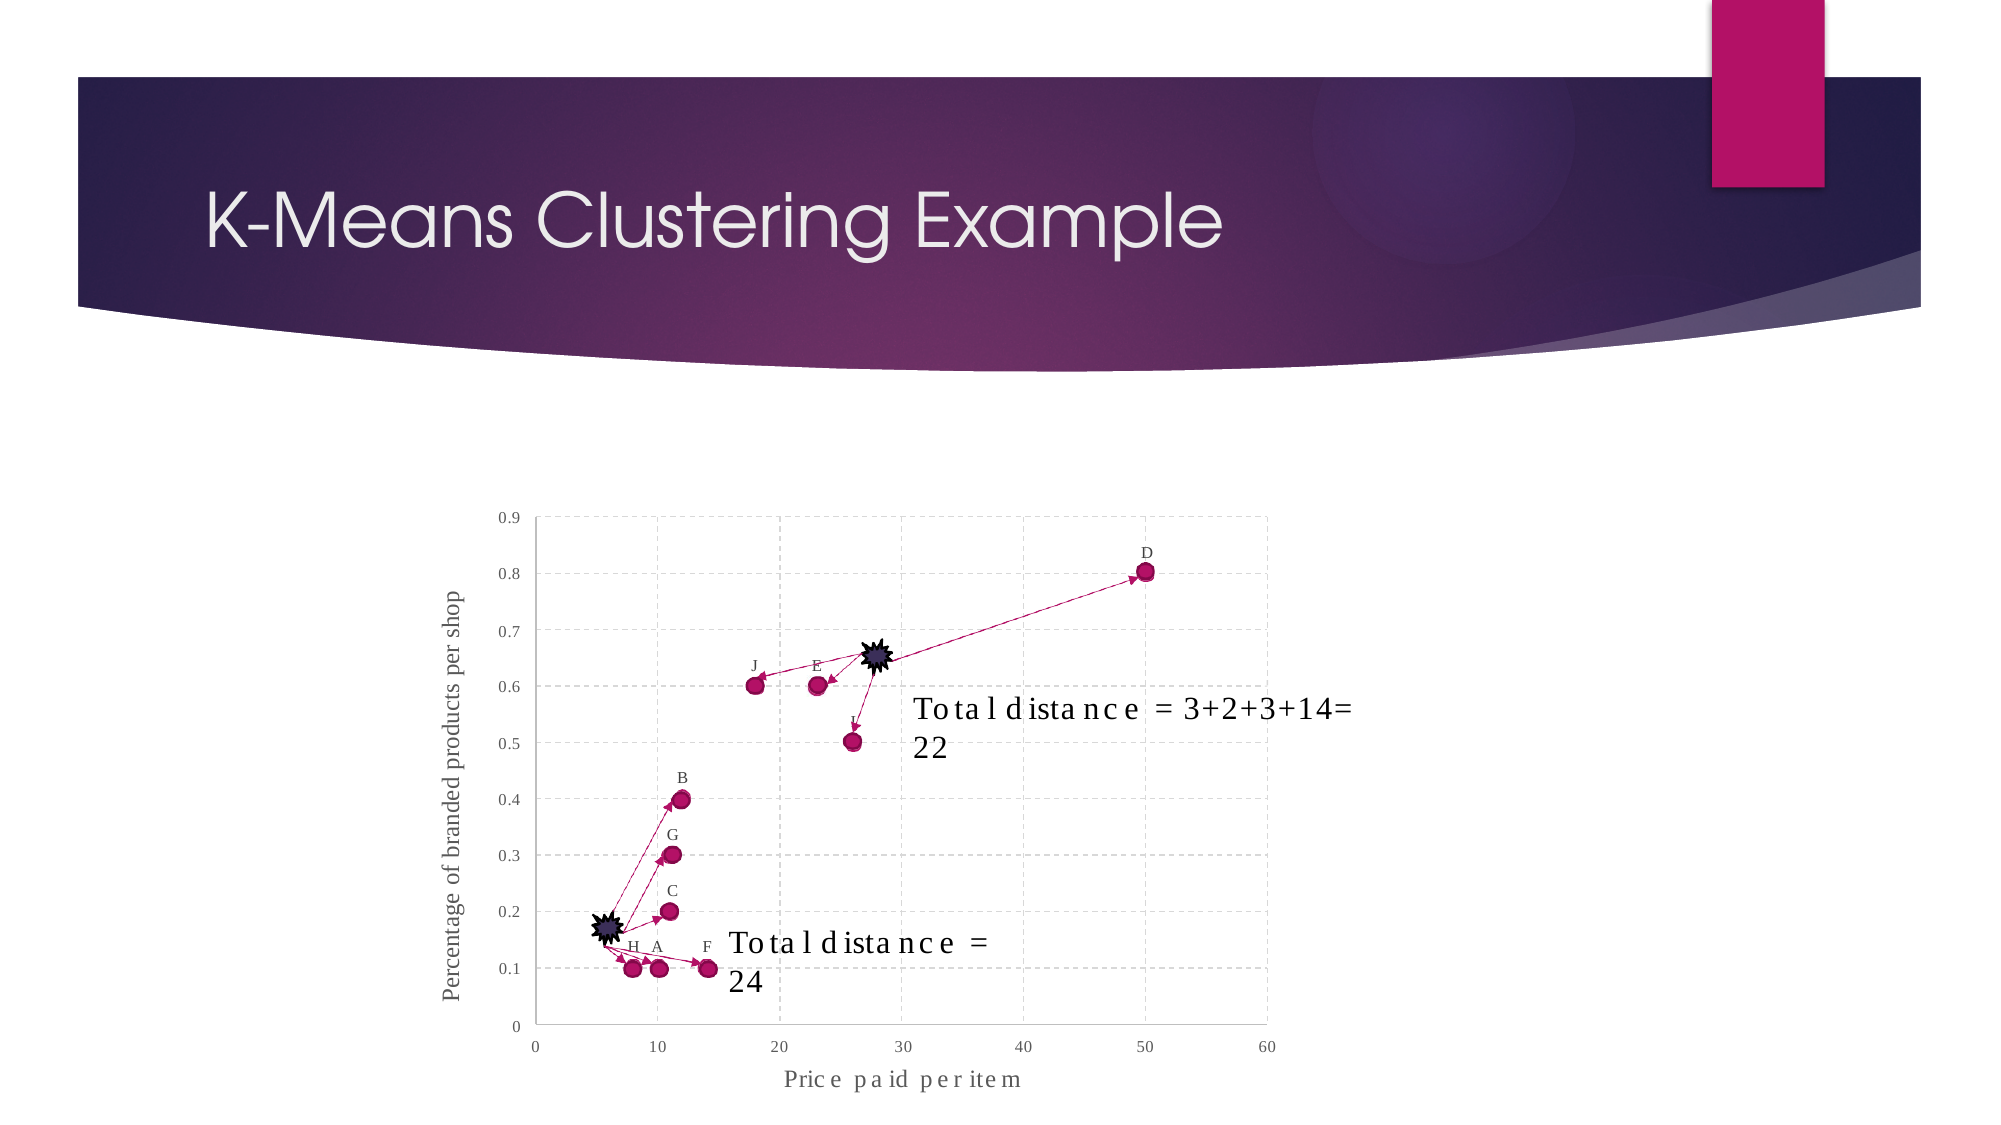

# K-Means Clustering Example
0.9
D
0.8

0.7

Percentage of branded products per shop

J
E

0.6

Total distance = 3+2+3+14= 22

I

0.5
B
0.4
G
0.3
C
0.2

Total distance = 24

H   A
F

0.1

0

0
10
20	30
40
50
60
Price paid per item